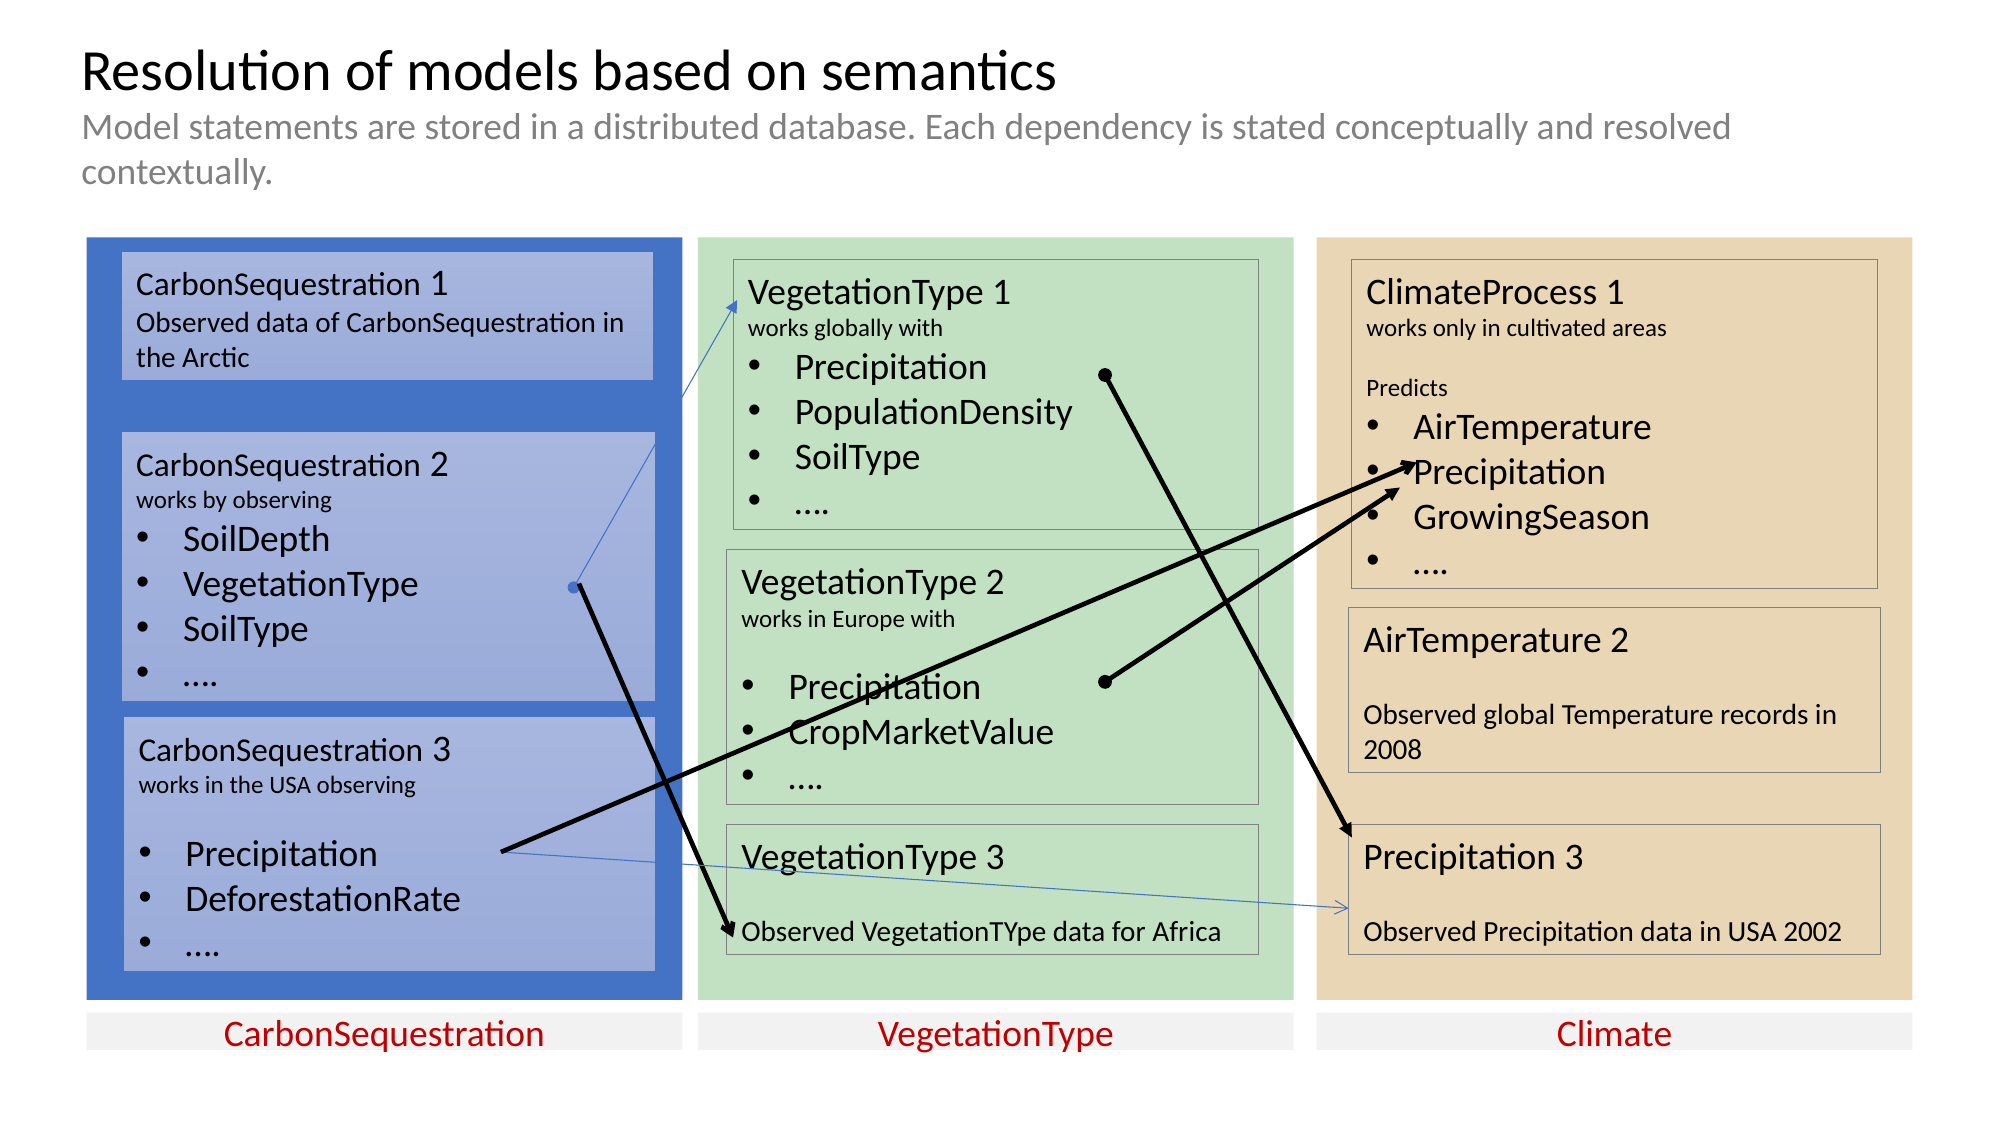

Resolution of models based on semantics
Model statements are stored in a distributed database. Each dependency is stated conceptually and resolved contextually.

CarbonSequestration 1
Observed data of CarbonSequestration in the Arctic
VegetationType 1
works globally with
Precipitation
PopulationDensity
SoilType
….
ClimateProcess 1
works only in cultivated areas

Predicts
AirTemperature
Precipitation
GrowingSeason
….
CarbonSequestration 2
works by observing
SoilDepth
VegetationType
SoilType
….
VegetationType 2
works in Europe with

Precipitation
CropMarketValue
….
AirTemperature 2

Observed global Temperature records in 2008
CarbonSequestration 3
works in the USA observing

Precipitation
DeforestationRate
….
Precipitation 3

Observed Precipitation data in USA 2002
VegetationType 3

Observed VegetationTYpe data for Africa
CarbonSequestration
VegetationType
Climate